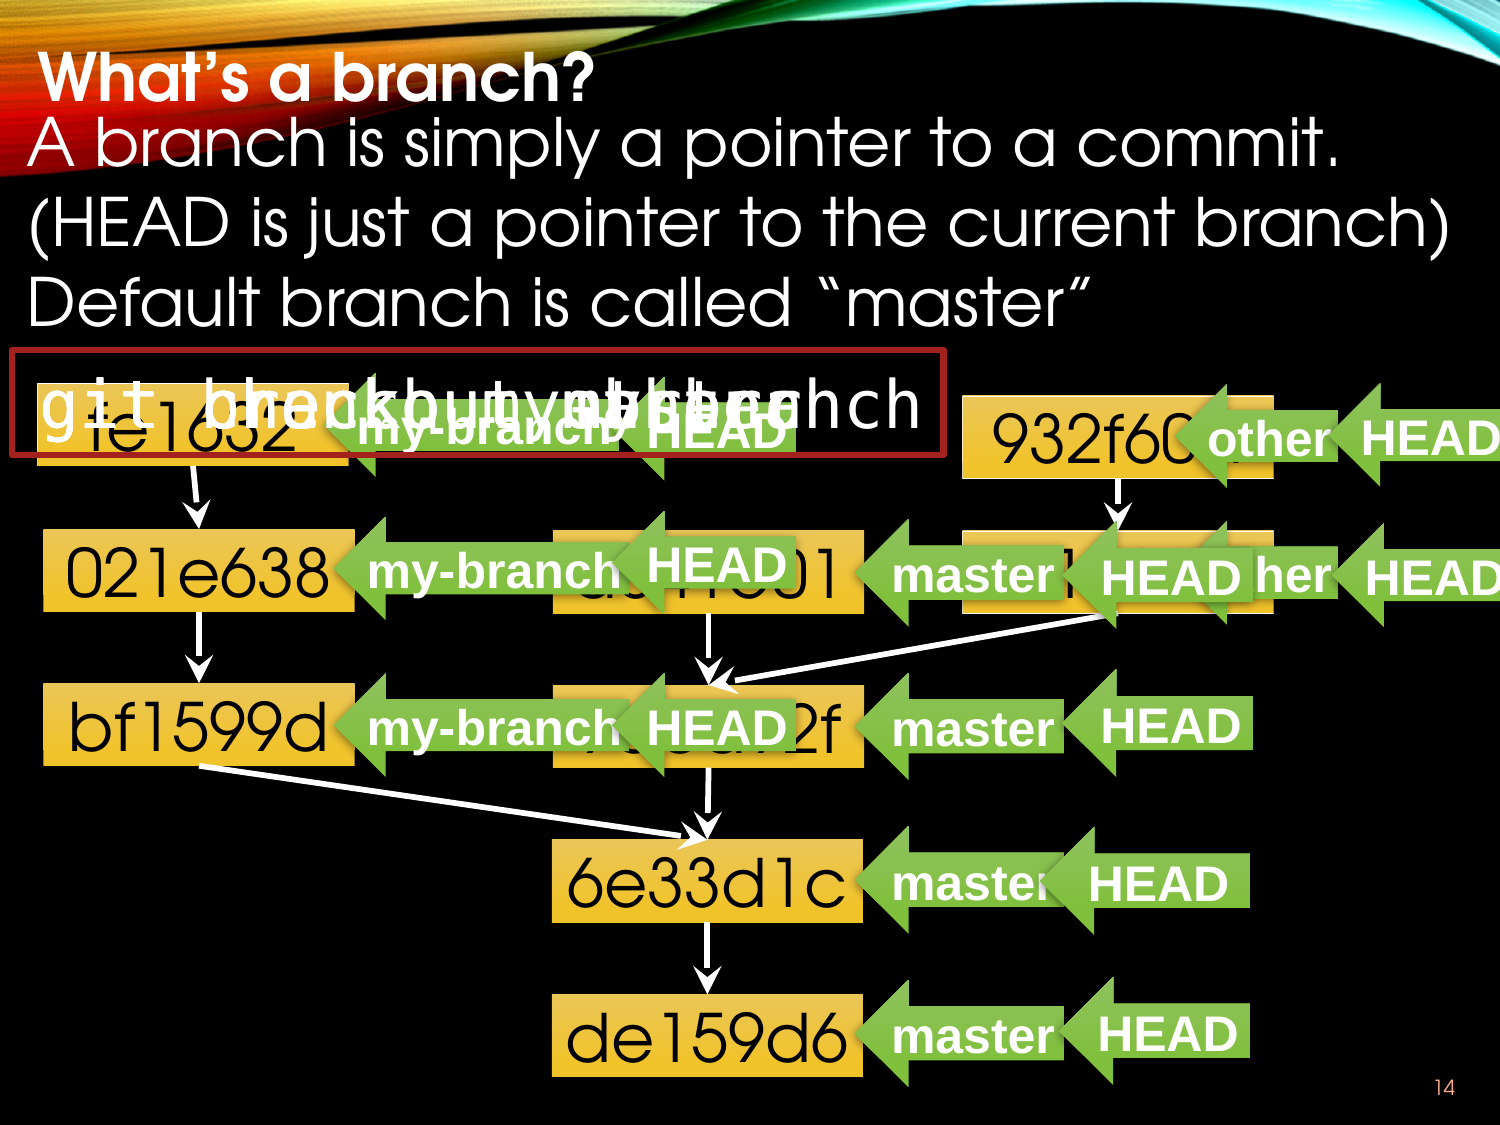

What’s a branch?
A branch is simply a pointer to a commit.
(HEAD is just a pointer to the current branch)
Default branch is called “master”

git branch my-branch
git checkout master
git checkout my-branch
git checkout other
my-branch
HEAD
fe1632
HEAD
other
932f60a
HEAD
my-branch
master
other
HEAD
HEAD
021e638
a641e01
3f1509d
HEAD
master
my-branch
HEAD
bf1599d
9aca92f
master
HEAD
6e33d1c
HEAD
master
de159d6
14